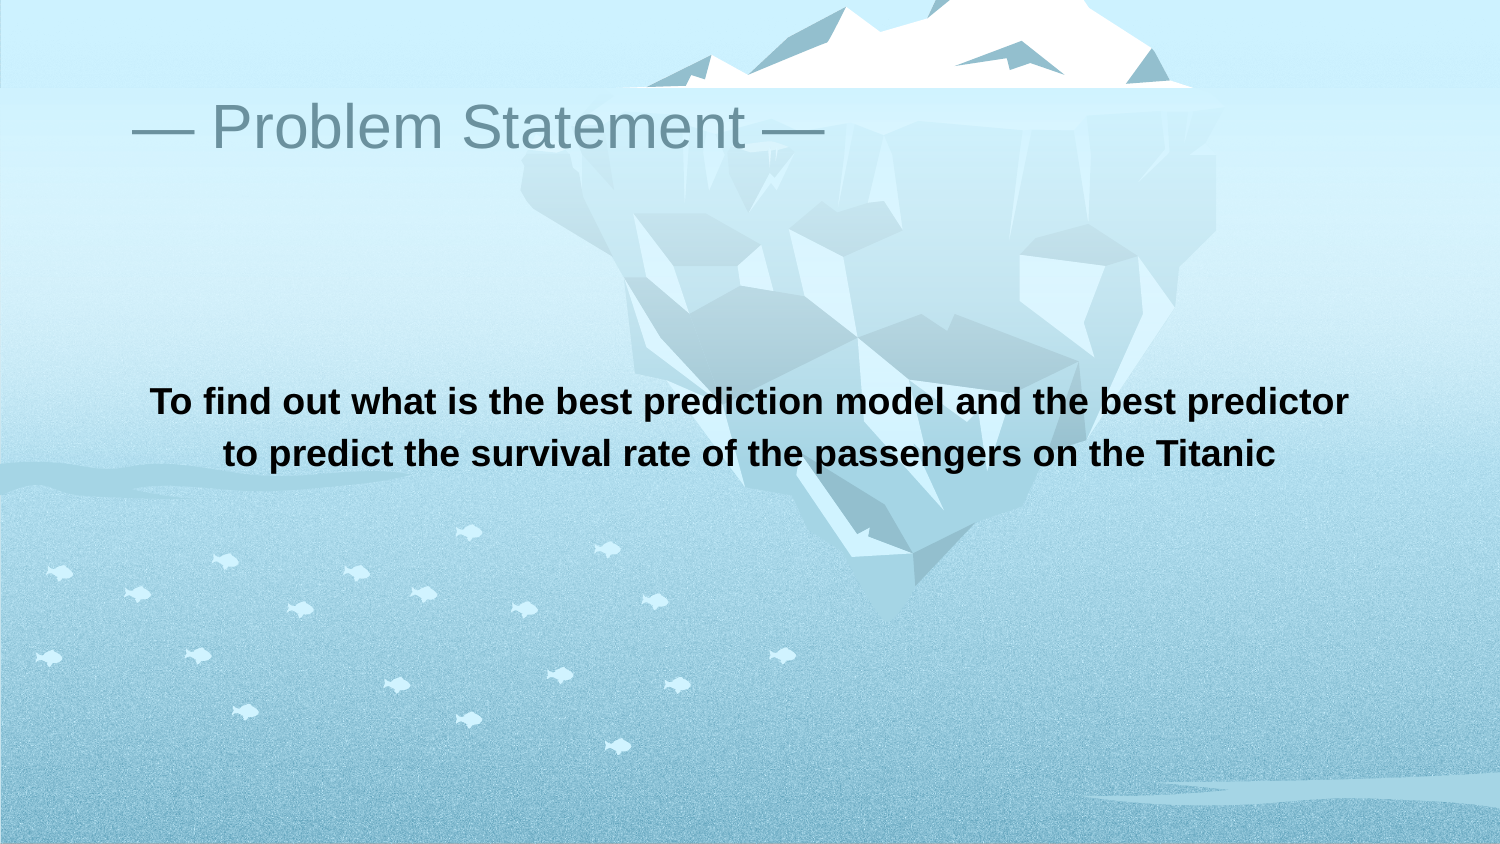

— Problem Statement —
To find out what is the best prediction model and the best predictor to predict the survival rate of the passengers on the Titanic